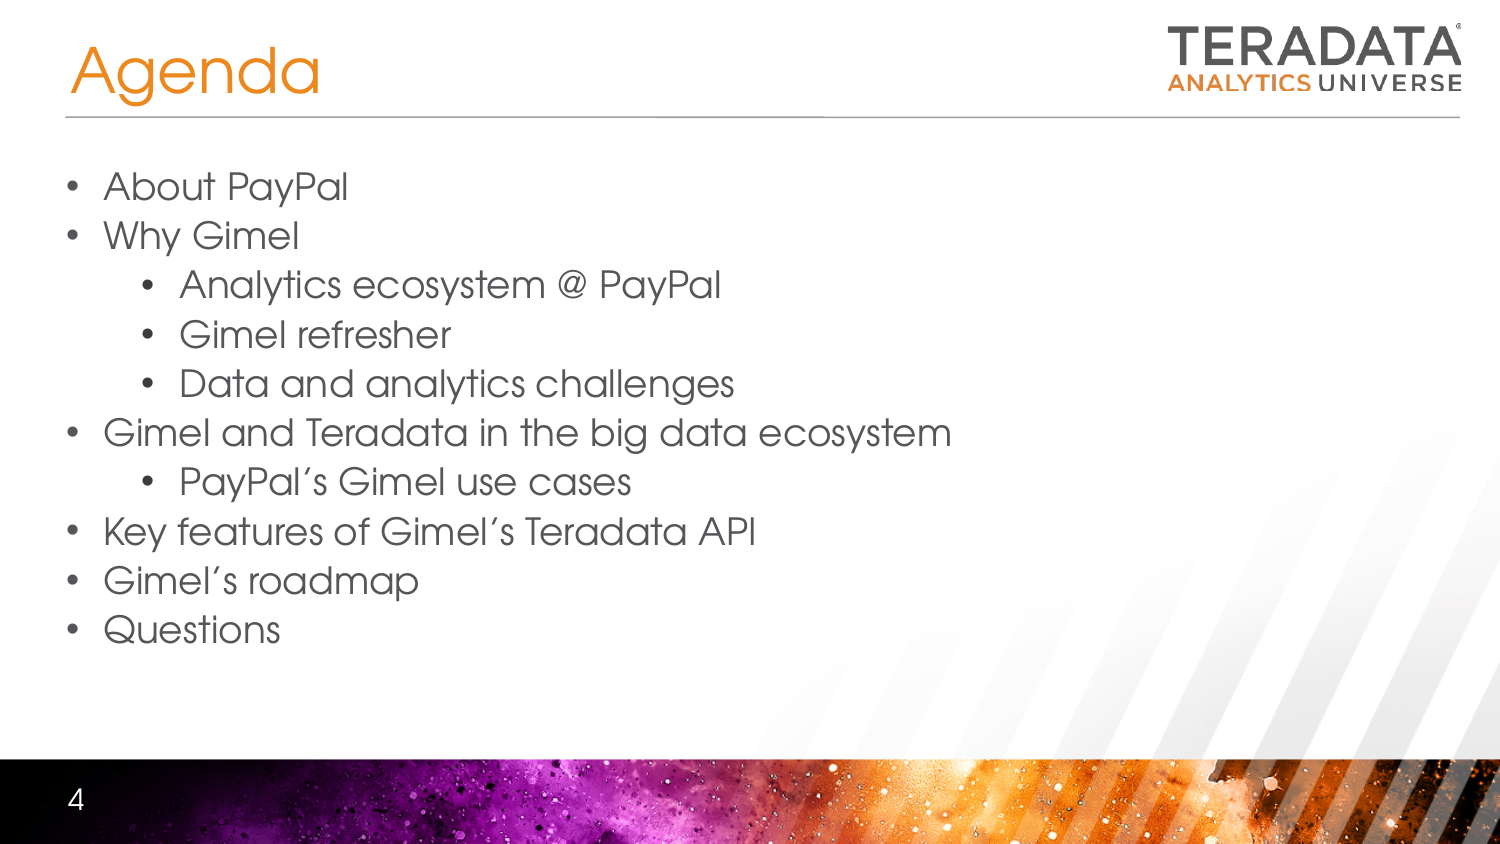

About PayPal
Why Gimel
Analytics ecosystem @ PayPal
Gimel refresher
Data and analytics challenges
Gimel and Teradata in the big data ecosystem
PayPal’s Gimel use cases
Key features of Gimel’s Teradata API
Gimel’s roadmap
Questions